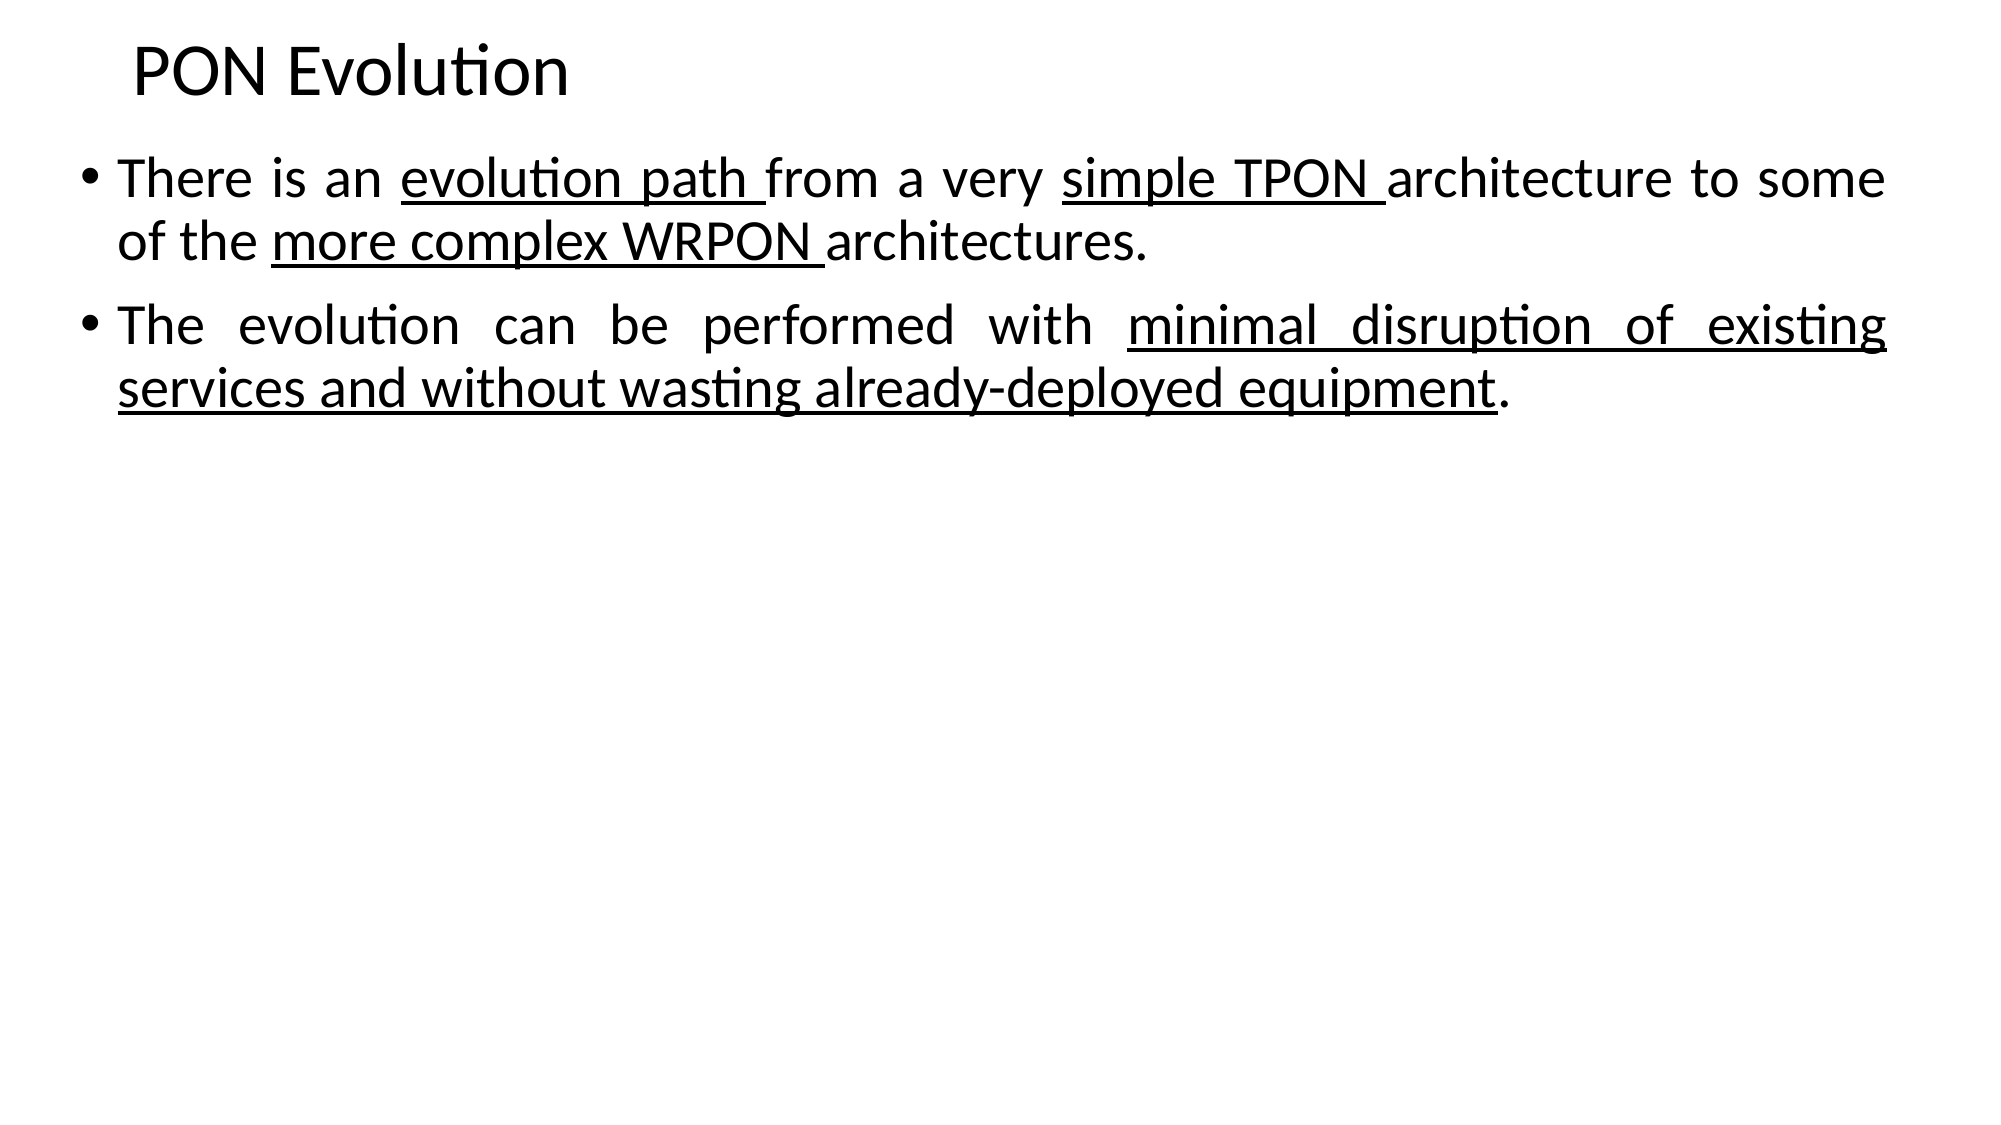

# PON Evolution
There is an evolution path from a very simple TPON architecture to some of the more complex WRPON architectures.
The evolution can be performed with minimal disruption of existing services and without wasting already-deployed equipment.